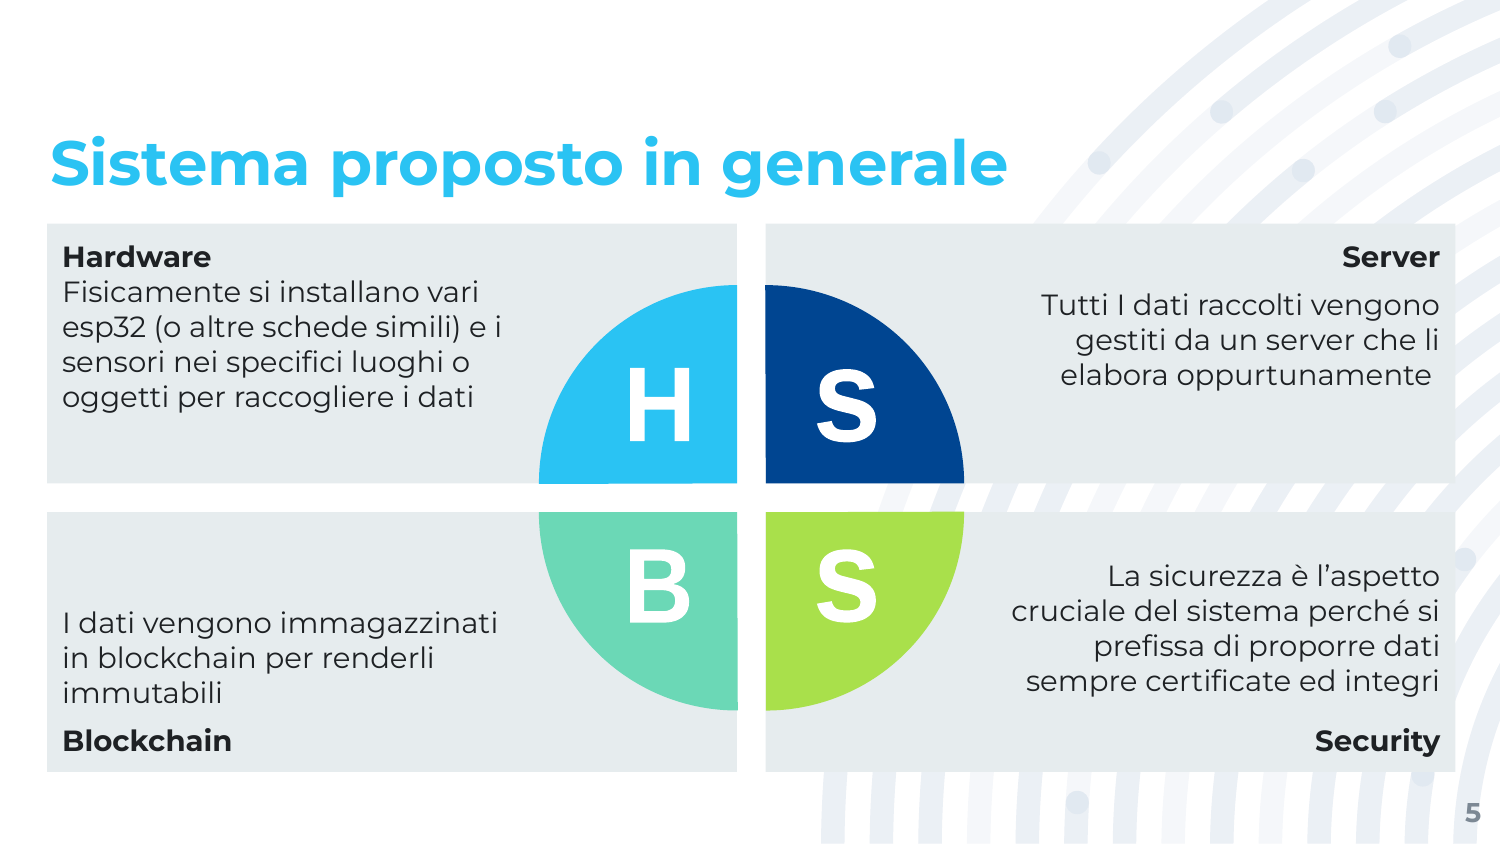

# Sistema proposto in generale
Hardware
Fisicamente si installano vari esp32 (o altre schede simili) e i sensori nei specifici luoghi o oggetti per raccogliere i dati
Server
Tutti I dati raccolti vengono gestiti da un server che li elabora oppurtunamente

H
s

I dati vengono immagazzinati in blockchain per renderli immutabili
Blockchain
La sicurezza è l’aspetto cruciale del sistema perché si prefissa di proporre dati sempre certificate ed integri
Security
B
s
5